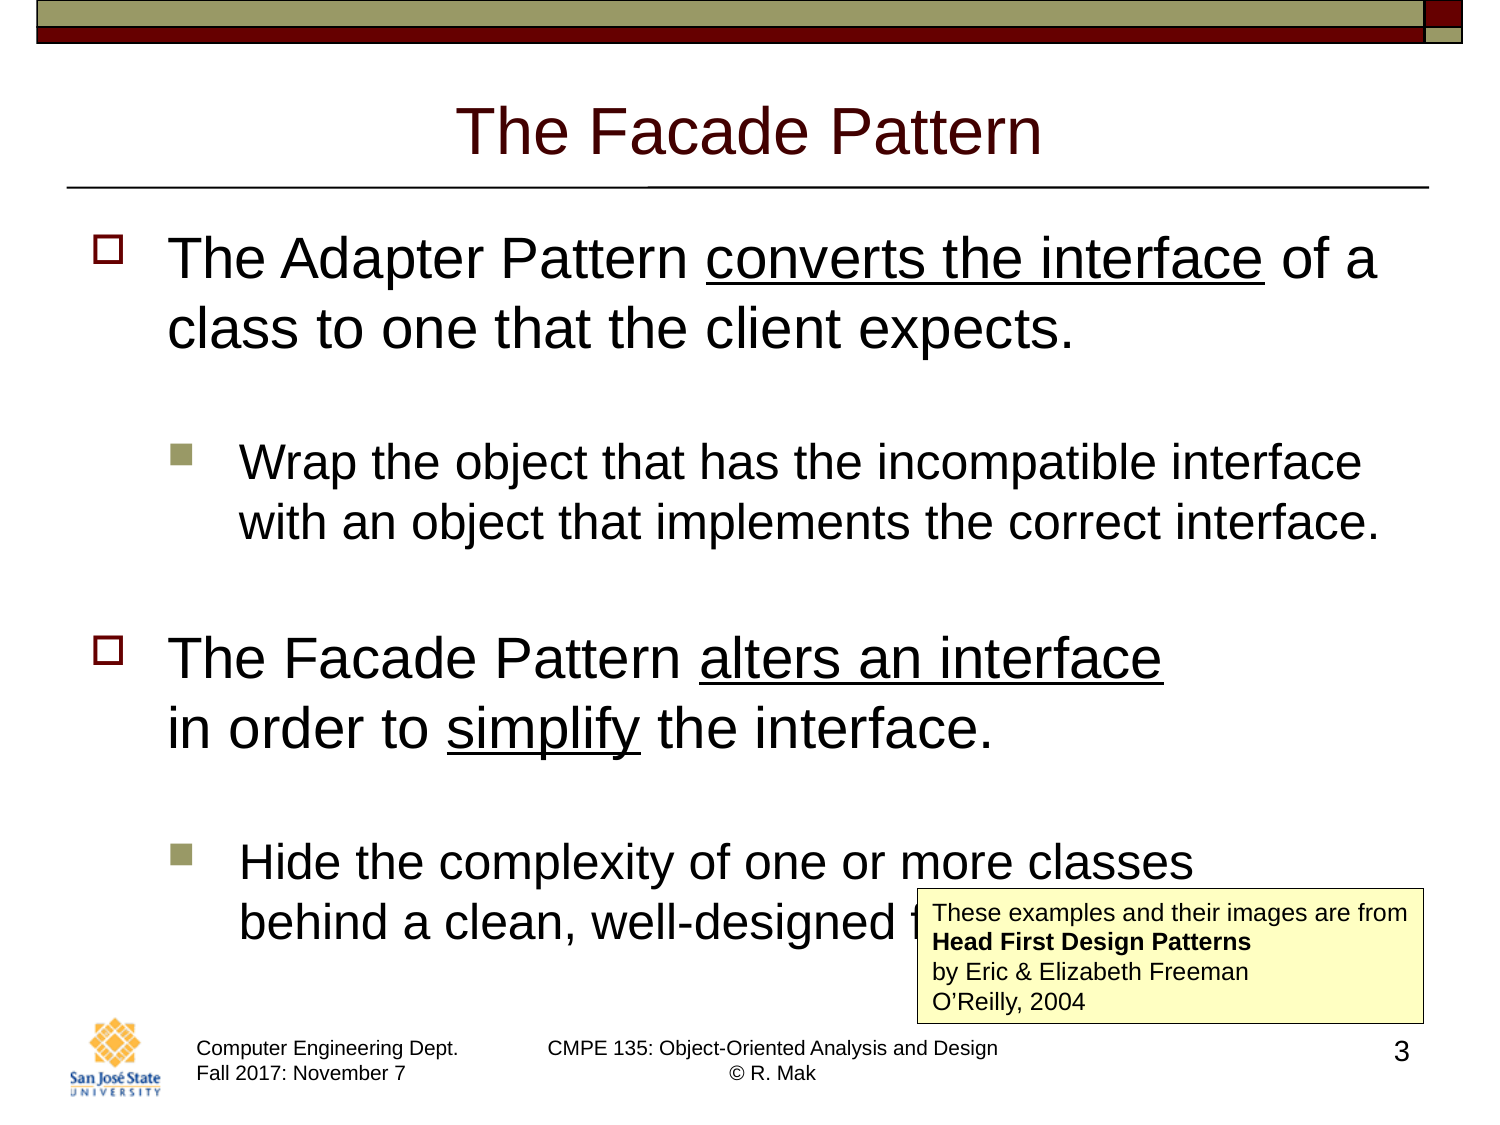

# The Facade Pattern
The Adapter Pattern converts the interface of a class to one that the client expects.

Wrap the object that has the incompatible interface with an object that implements the correct interface.

The Facade Pattern alters an interface
in order to simplify the interface.

Hide the complexity of one or more classes
behind a clean, well-designed facade.
These examples and their images are from
Head First Design Patterns
by Eric & Elizabeth Freeman
O’Reilly, 2004
3